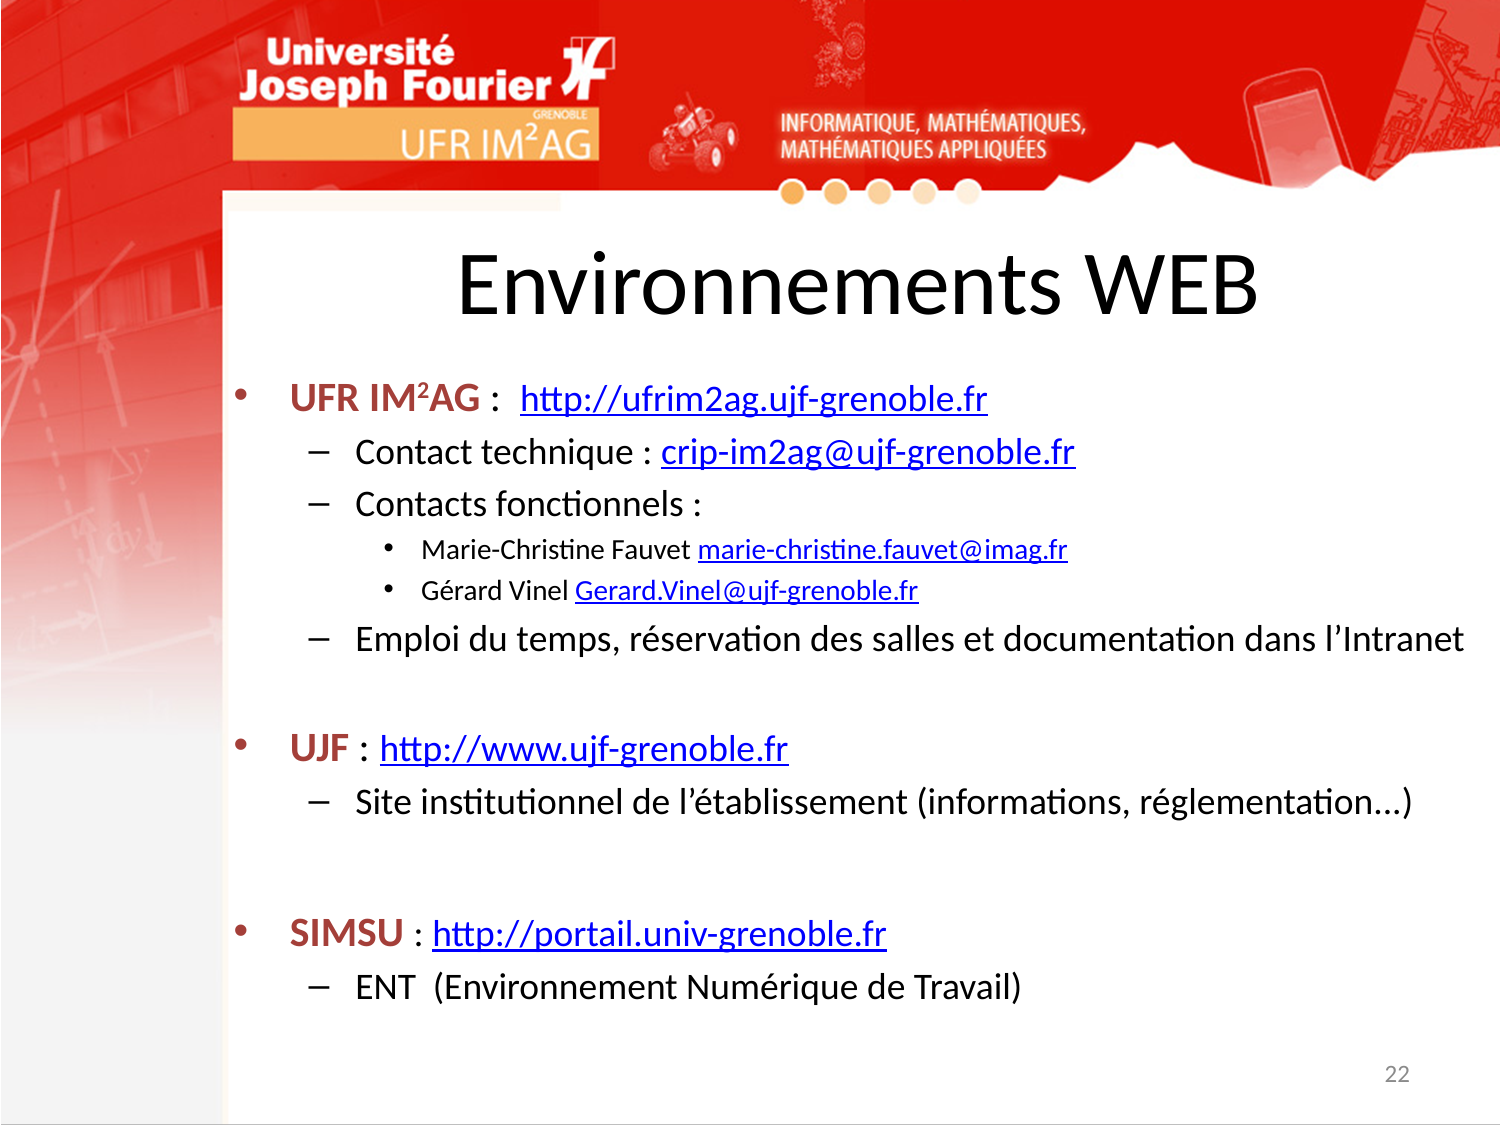

# Environnements WEB
UFR IM2AG :  http://ufrim2ag.ujf-grenoble.fr
Contact technique : crip-im2ag@ujf-grenoble.fr
Contacts fonctionnels :
Marie-Christine Fauvet marie-christine.fauvet@imag.fr
Gérard Vinel Gerard.Vinel@ujf-grenoble.fr
Emploi du temps, réservation des salles et documentation dans l’Intranet

UJF : http://www.ujf-grenoble.fr
Site institutionnel de l’établissement (informations, réglementation...)

SIMSU : http://portail.univ-grenoble.fr
ENT  (Environnement Numérique de Travail)

22